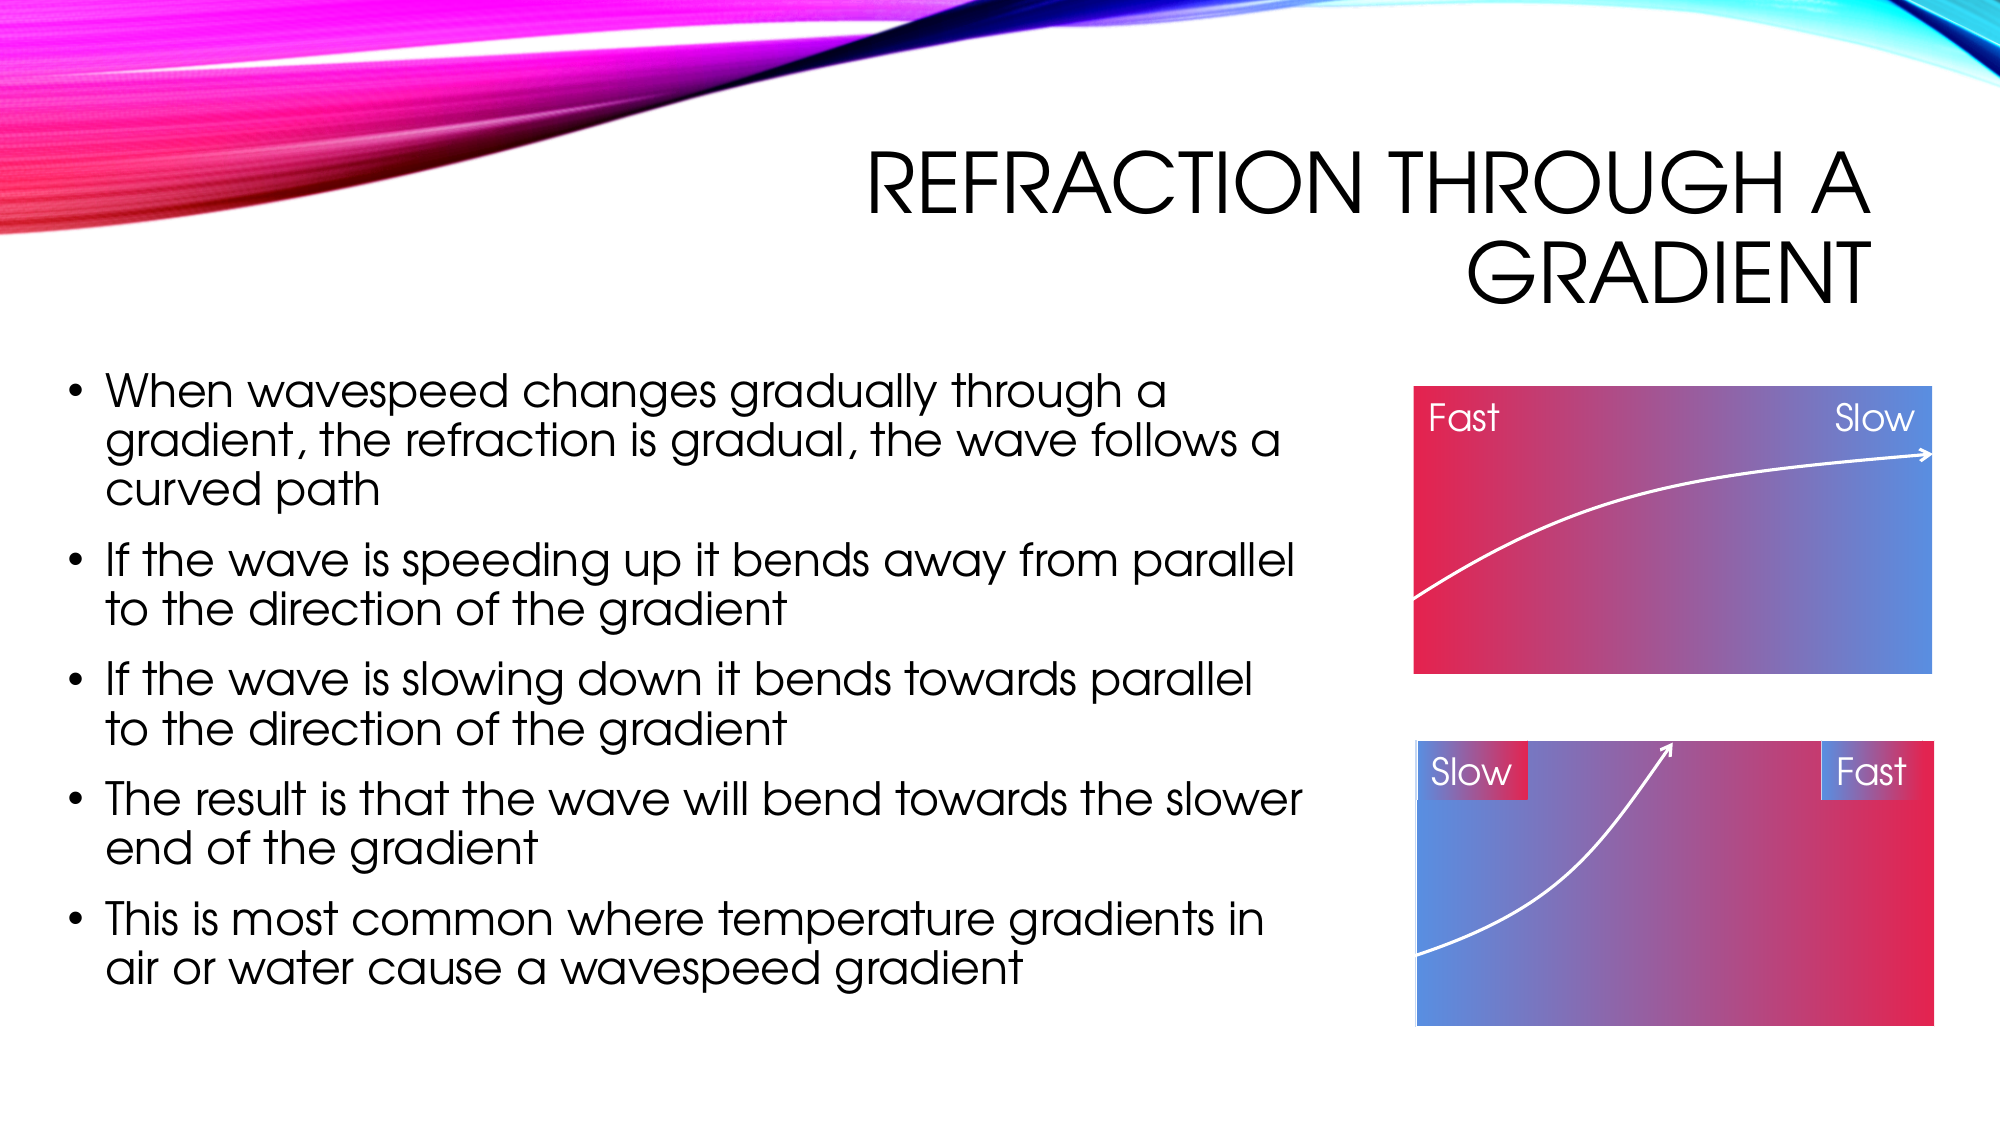

# Refraction through a gradient
When wavespeed changes gradually through a gradient, the refraction is gradual, the wave follows a curved path
If the wave is speeding up it bends away from parallel to the direction of the gradient
If the wave is slowing down it bends towards parallel to the direction of the gradient
The result is that the wave will bend towards the slower end of the gradient
This is most common where temperature gradients in air or water cause a wavespeed gradient

Fast
Slow

Slow
Fast